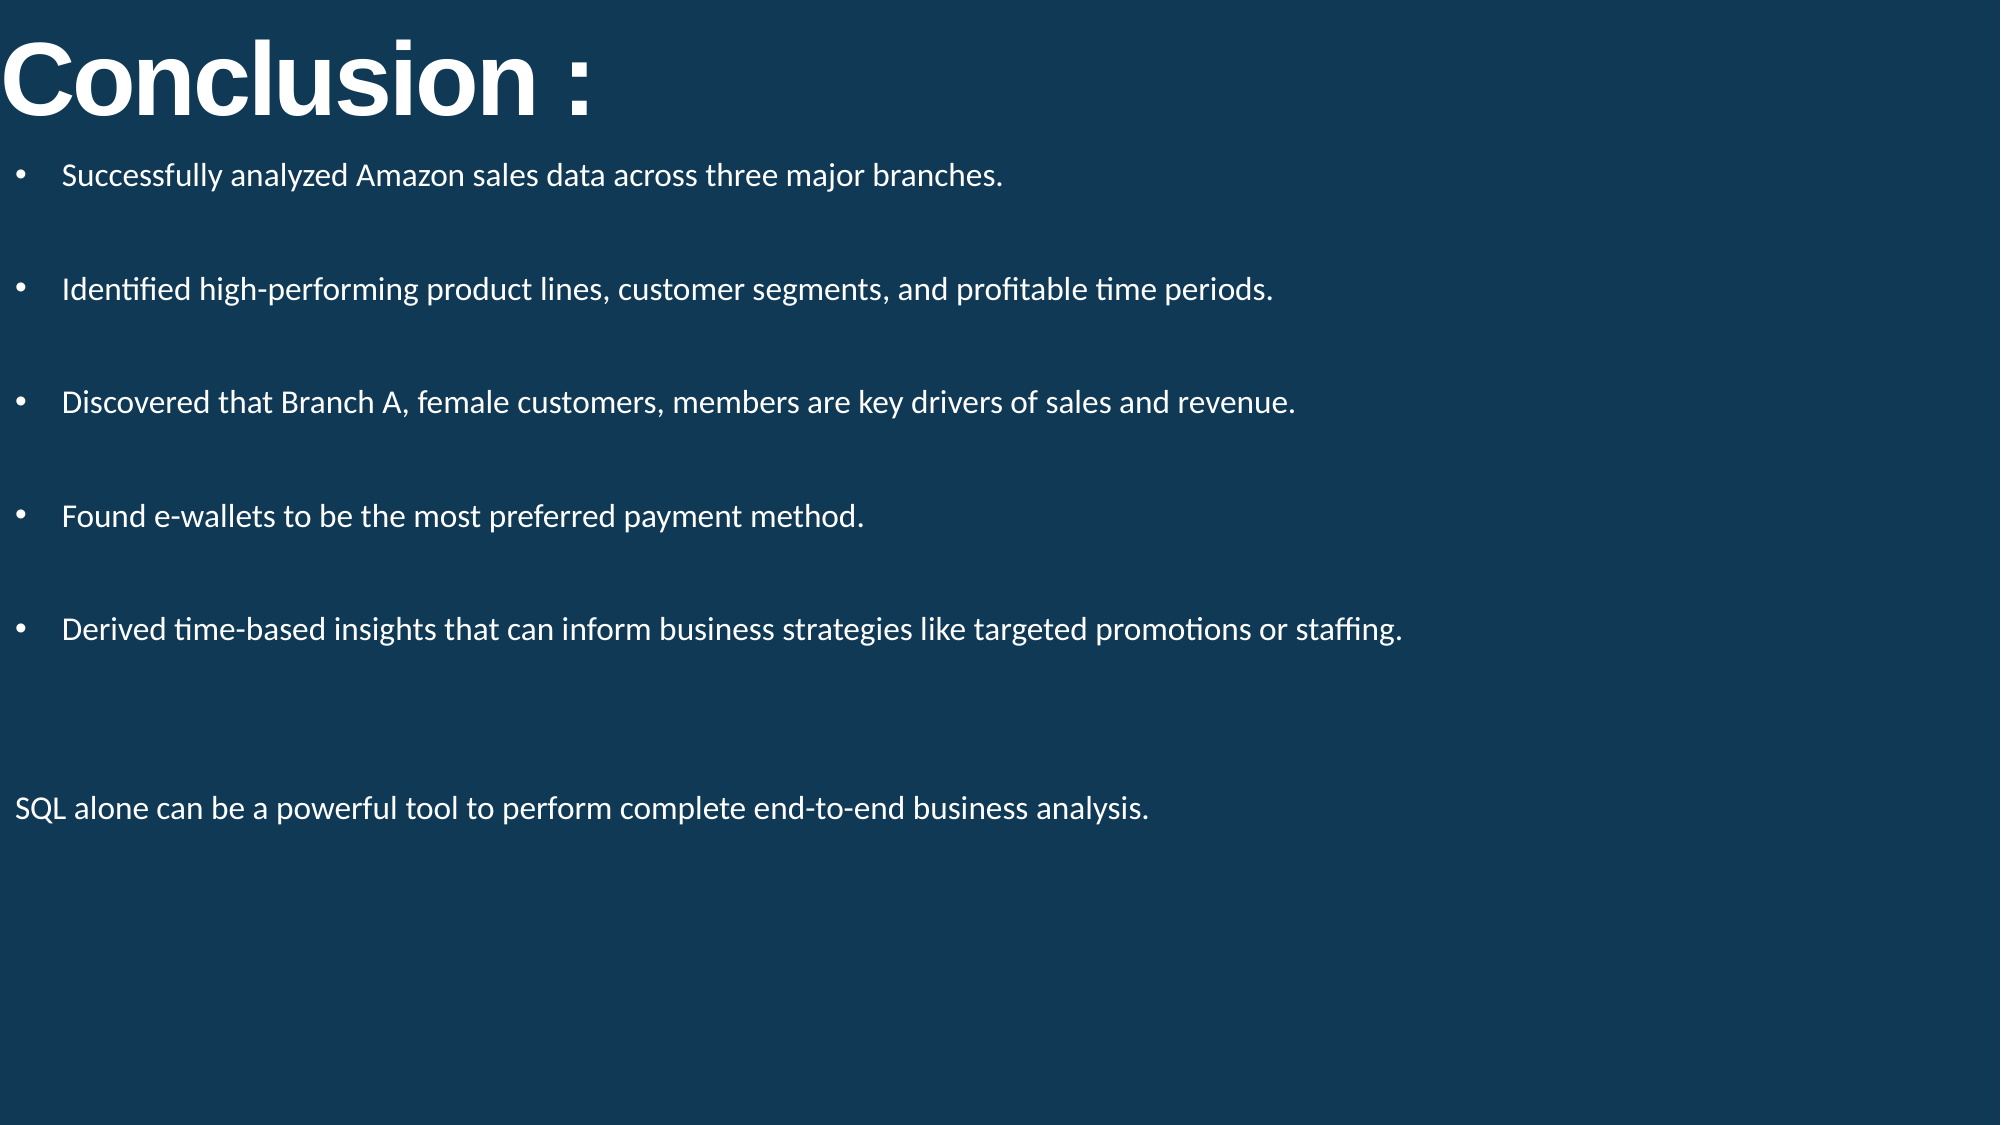

# Conclusion :
Successfully analyzed Amazon sales data across three major branches.

Identified high-performing product lines, customer segments, and profitable time periods.

Discovered that Branch A, female customers, members are key drivers of sales and revenue.

Found e-wallets to be the most preferred payment method.

Derived time-based insights that can inform business strategies like targeted promotions or staffing.
SQL alone can be a powerful tool to perform complete end-to-end business analysis.